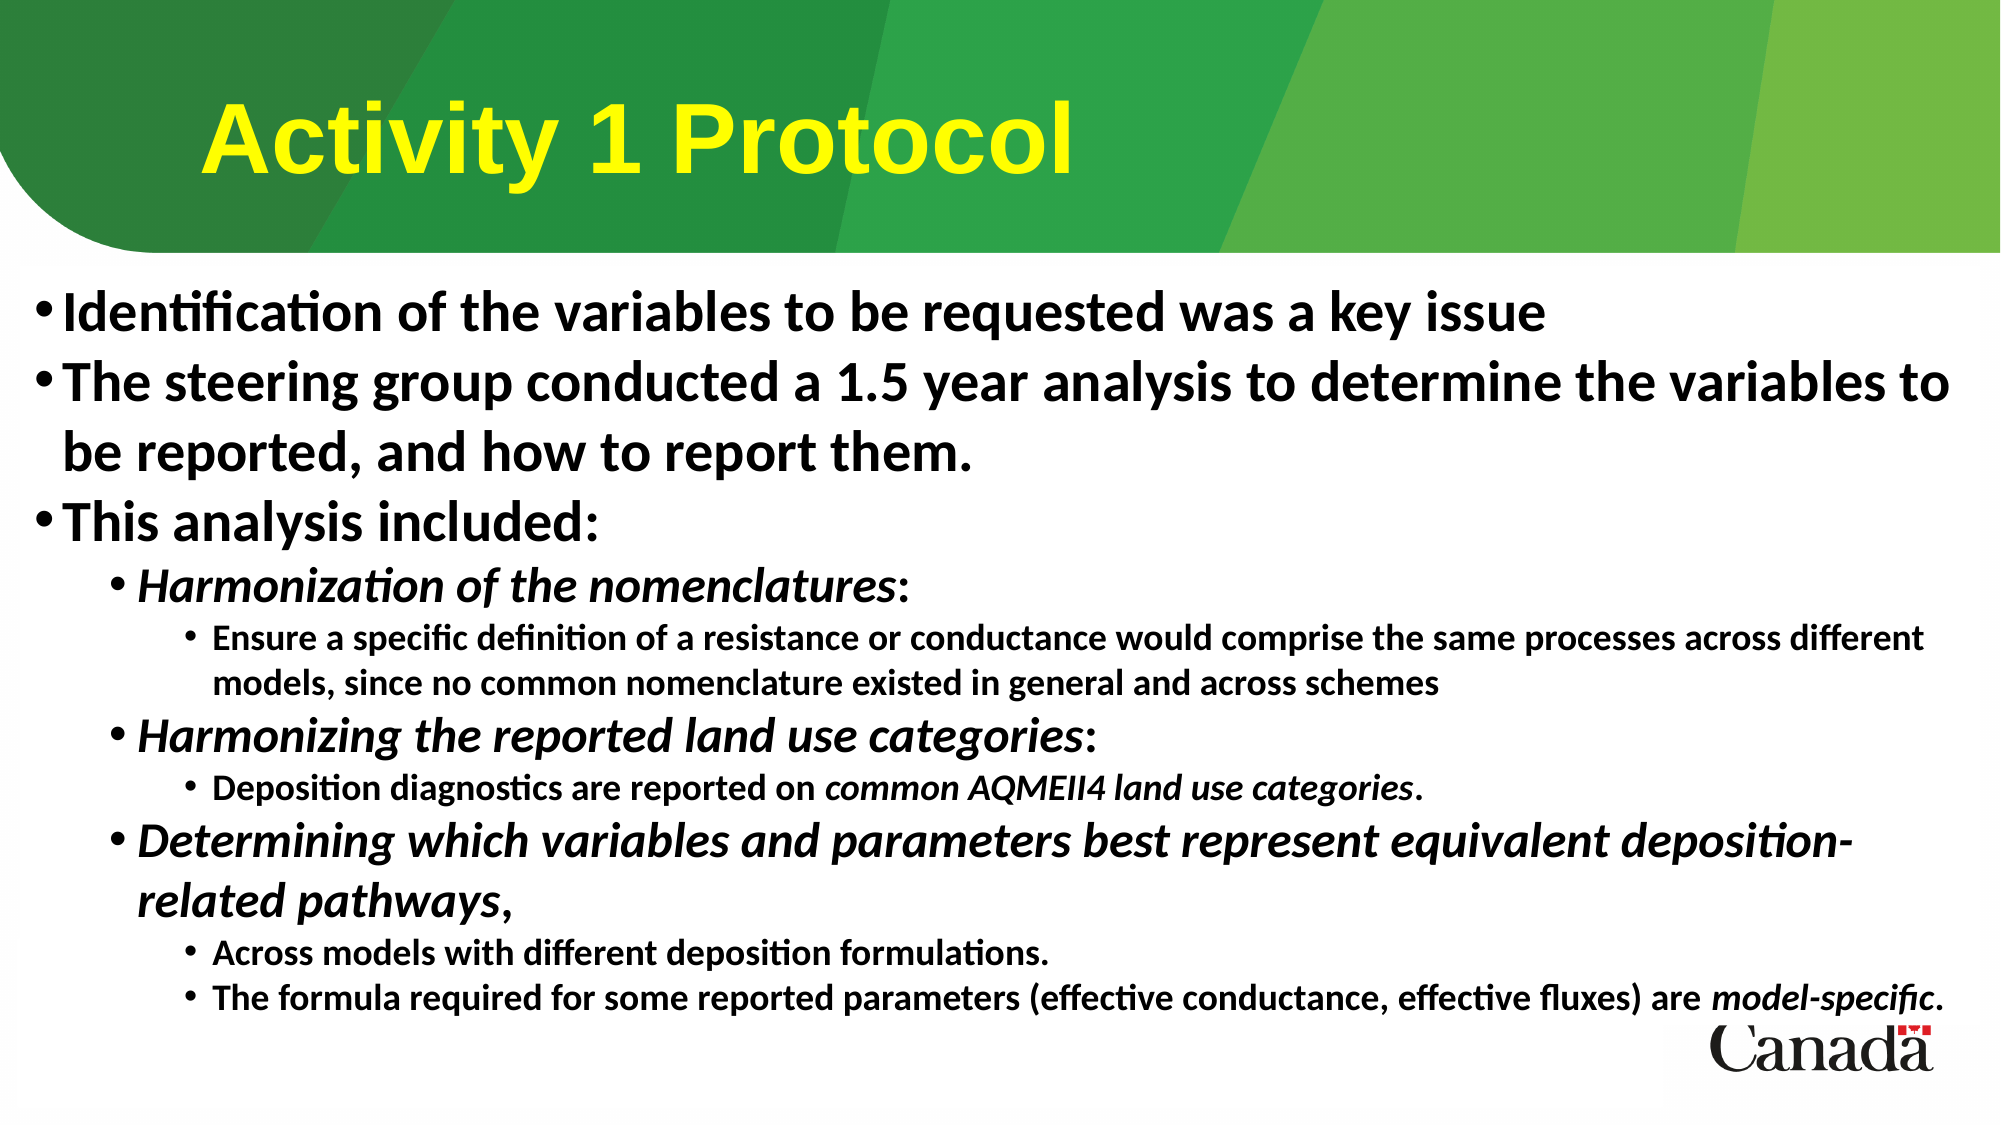

Activity 1 Protocol
Identification of the variables to be requested was a key issue
The steering group conducted a 1.5 year analysis to determine the variables to be reported, and how to report them.
This analysis included:
Harmonization of the nomenclatures:
Ensure a specific definition of a resistance or conductance would comprise the same processes across different models, since no common nomenclature existed in general and across schemes
Harmonizing the reported land use categories:
Deposition diagnostics are reported on common AQMEII4 land use categories.
Determining which variables and parameters best represent equivalent deposition-related pathways,
Across models with different deposition formulations.
The formula required for some reported parameters (effective conductance, effective fluxes) are model-specific.